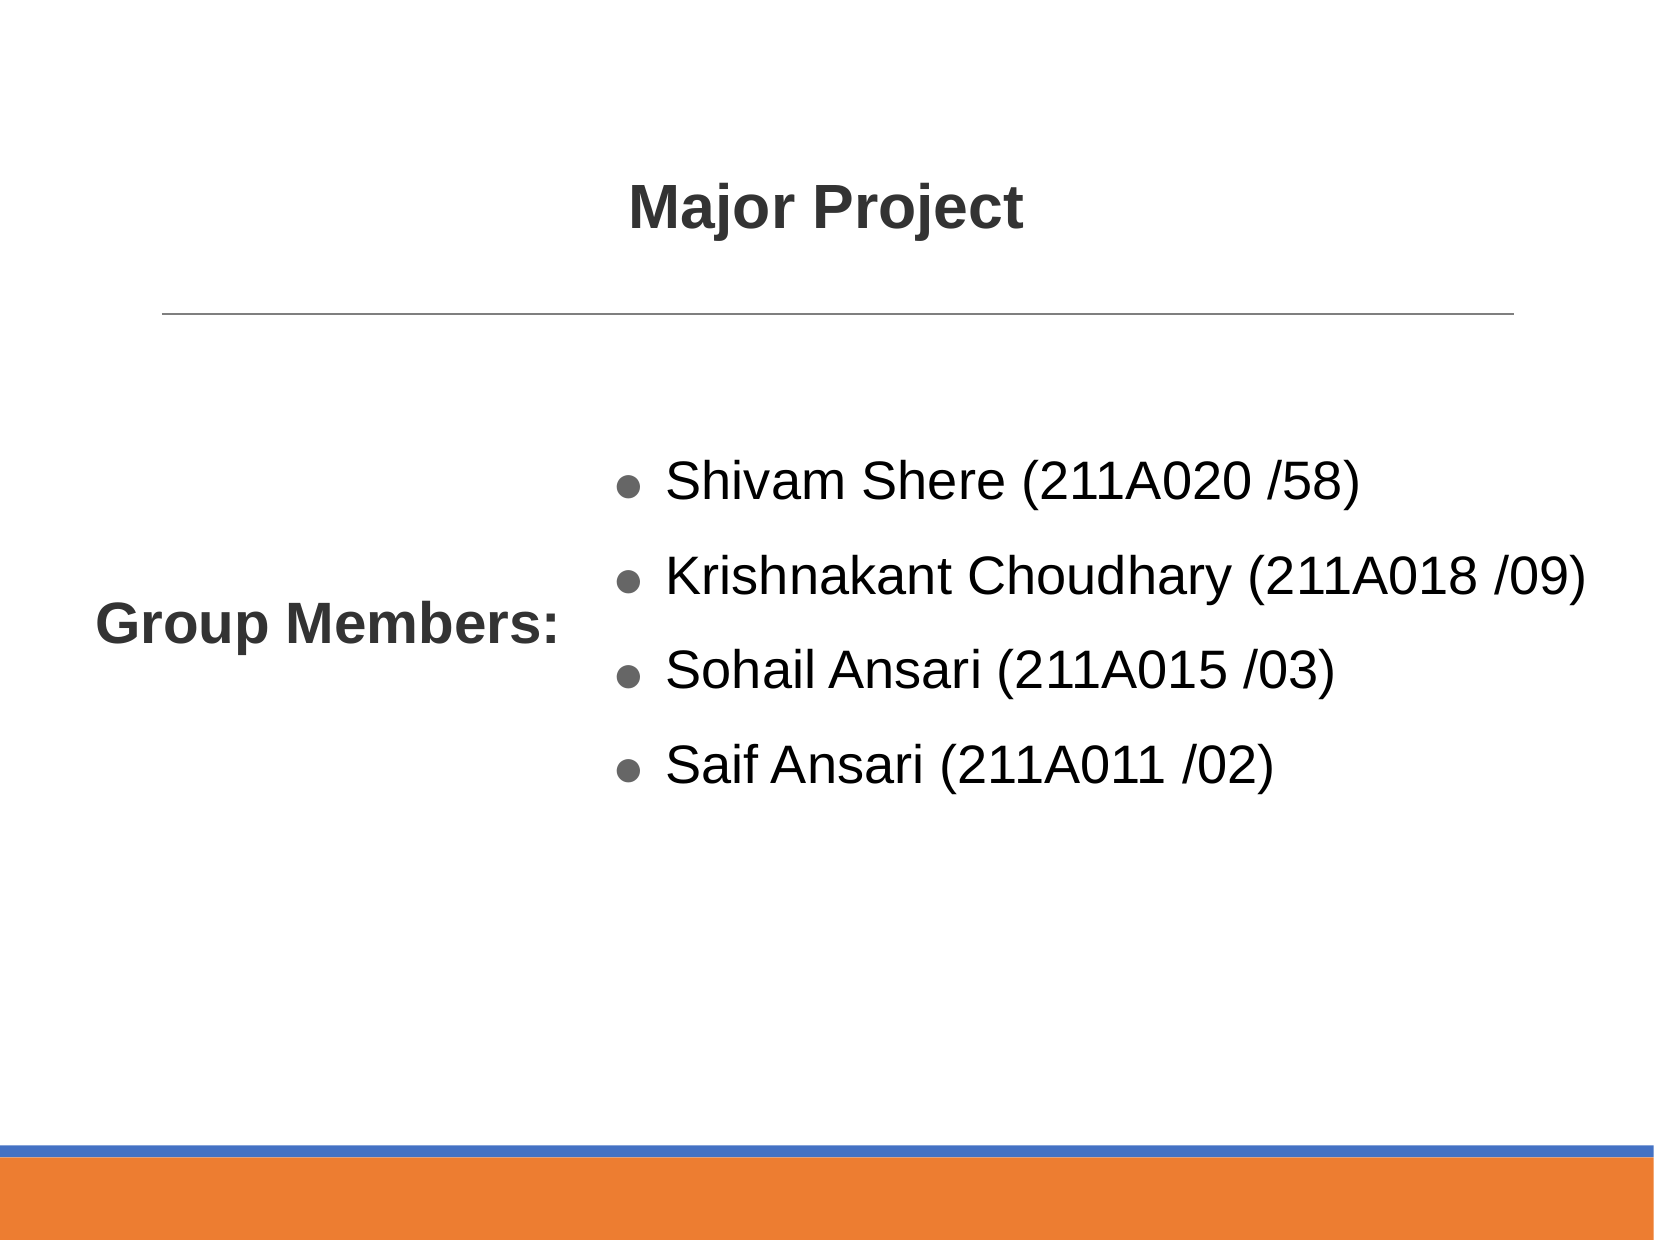

Major Project
Shivam Shere (211A020 /58)
Krishnakant Choudhary (211A018 /09)
Sohail Ansari (211A015 /03)
Saif Ansari (211A011 /02)
Group Members: